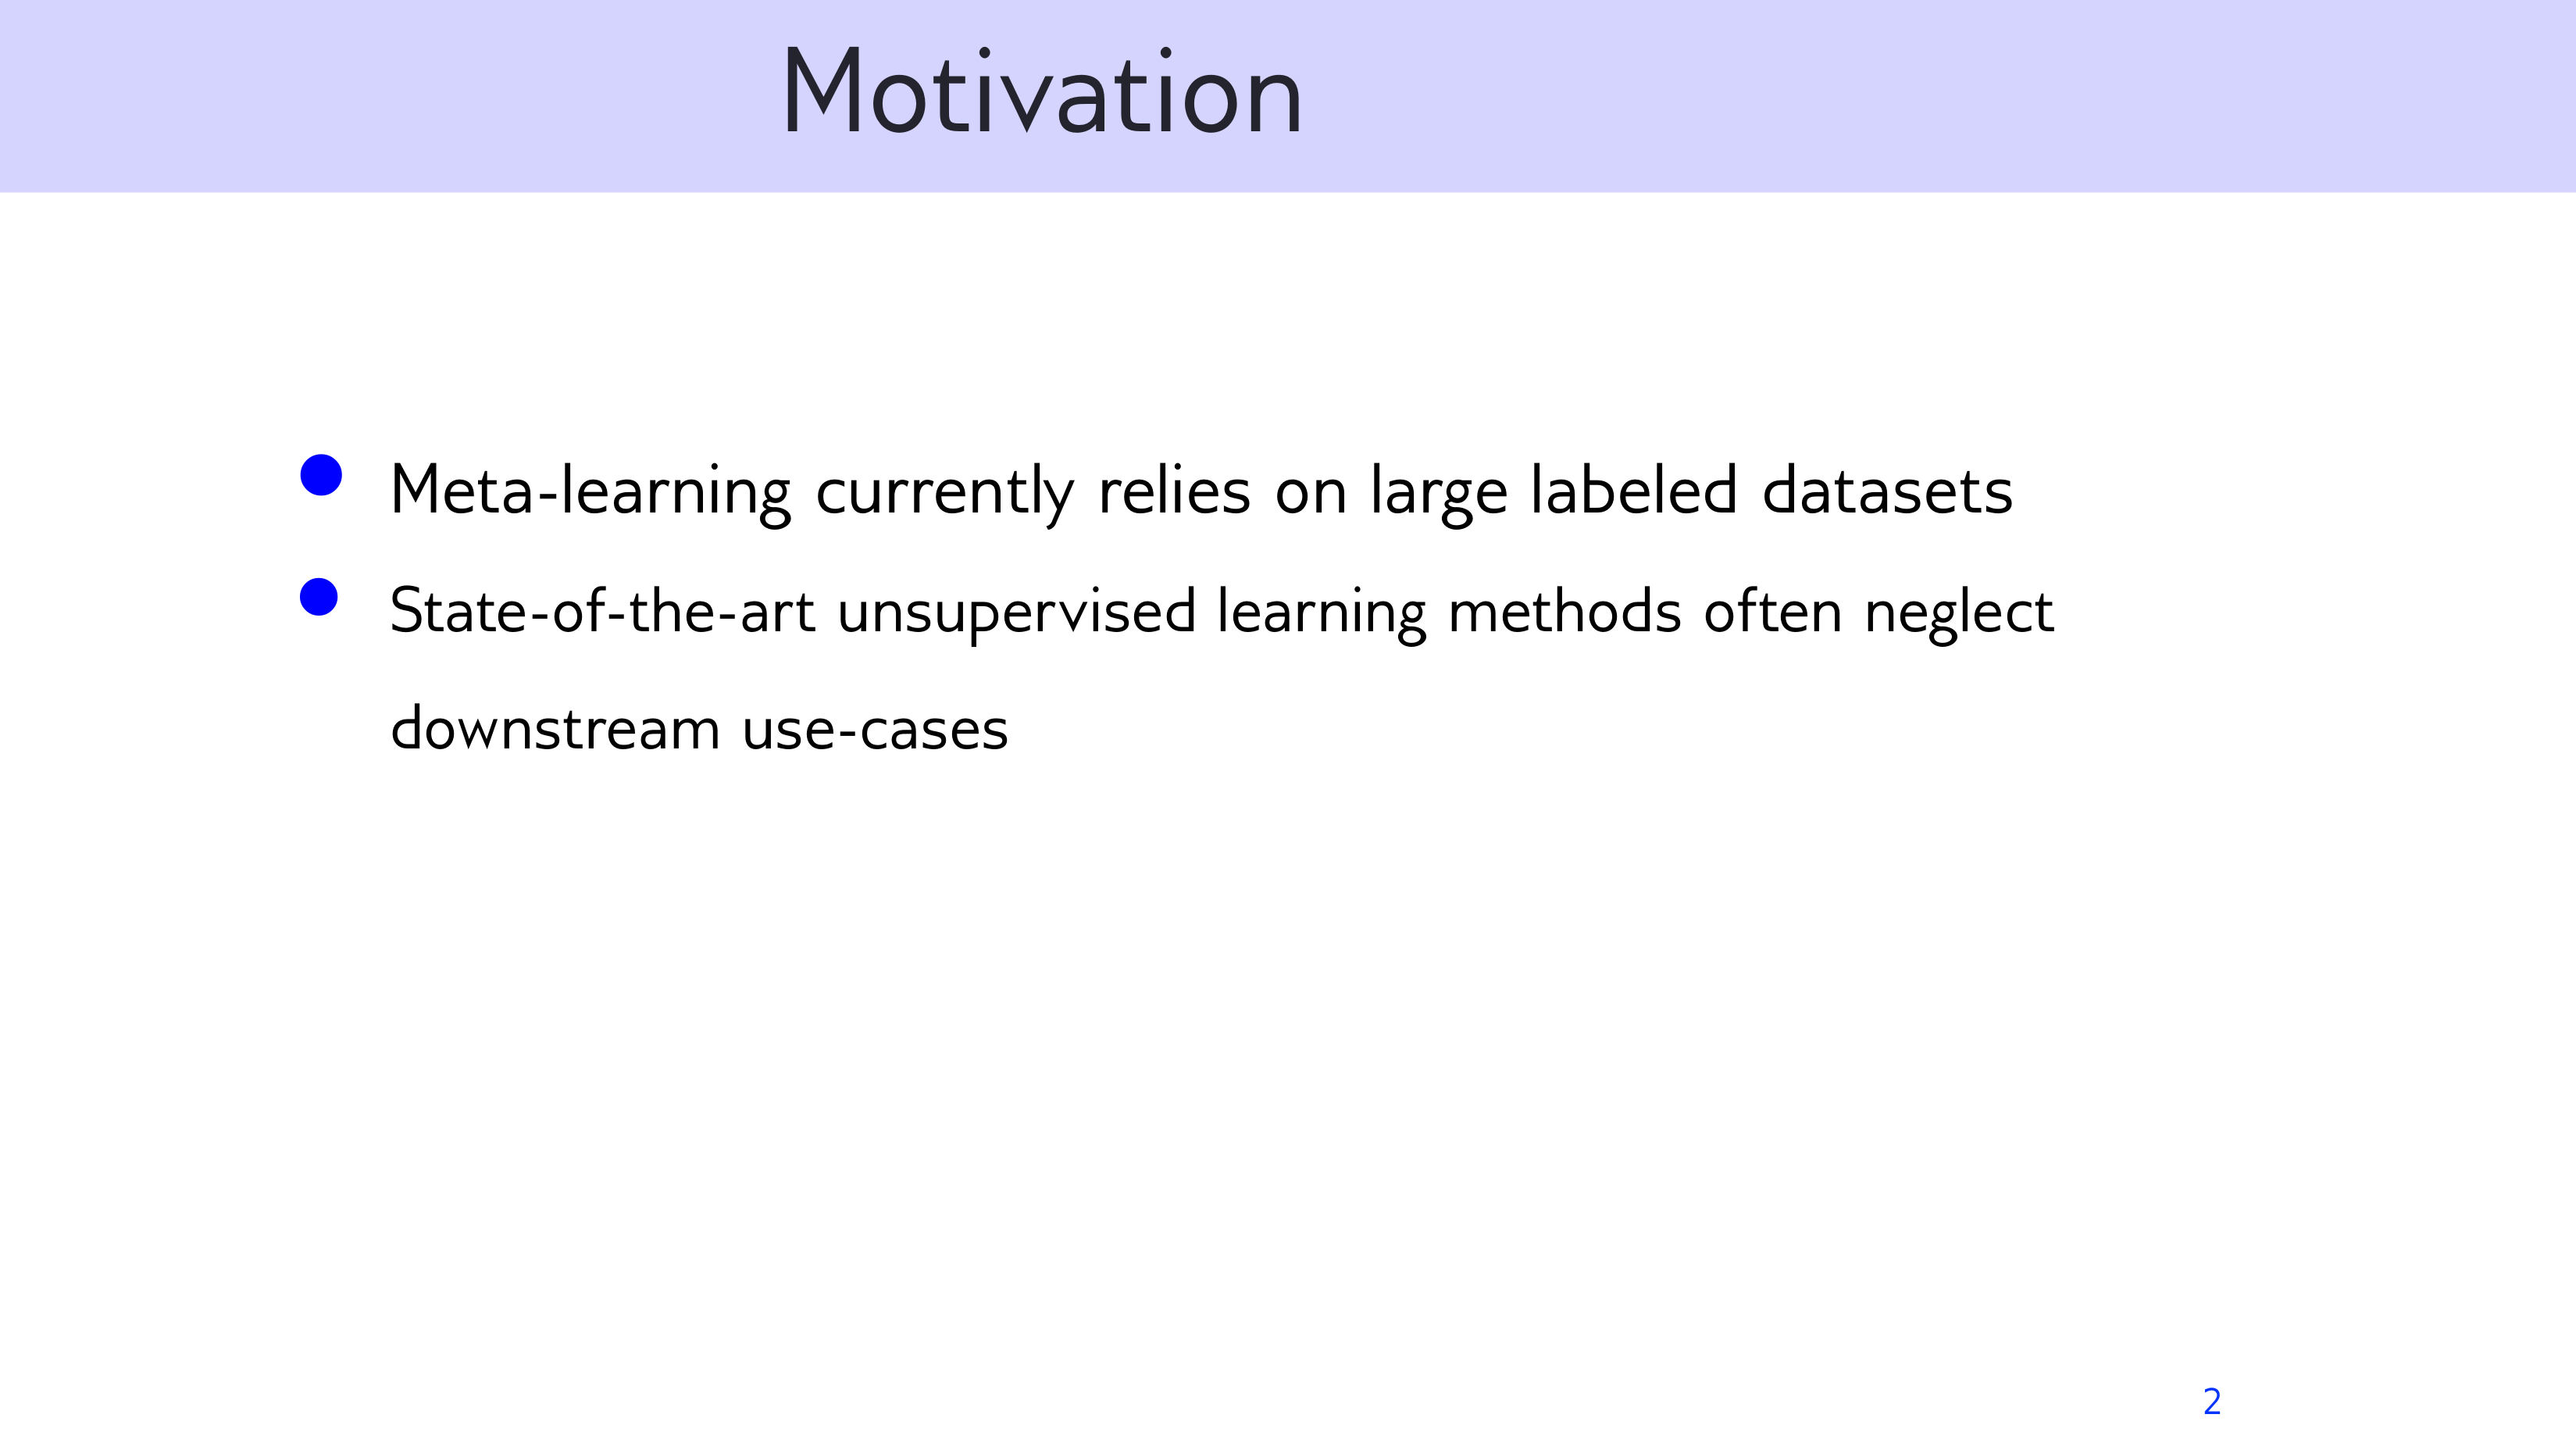

# Motivation
Meta-learning currently relies on large labeled datasets
State-of-the-art unsupervised learning methods often neglect downstream use-cases

2